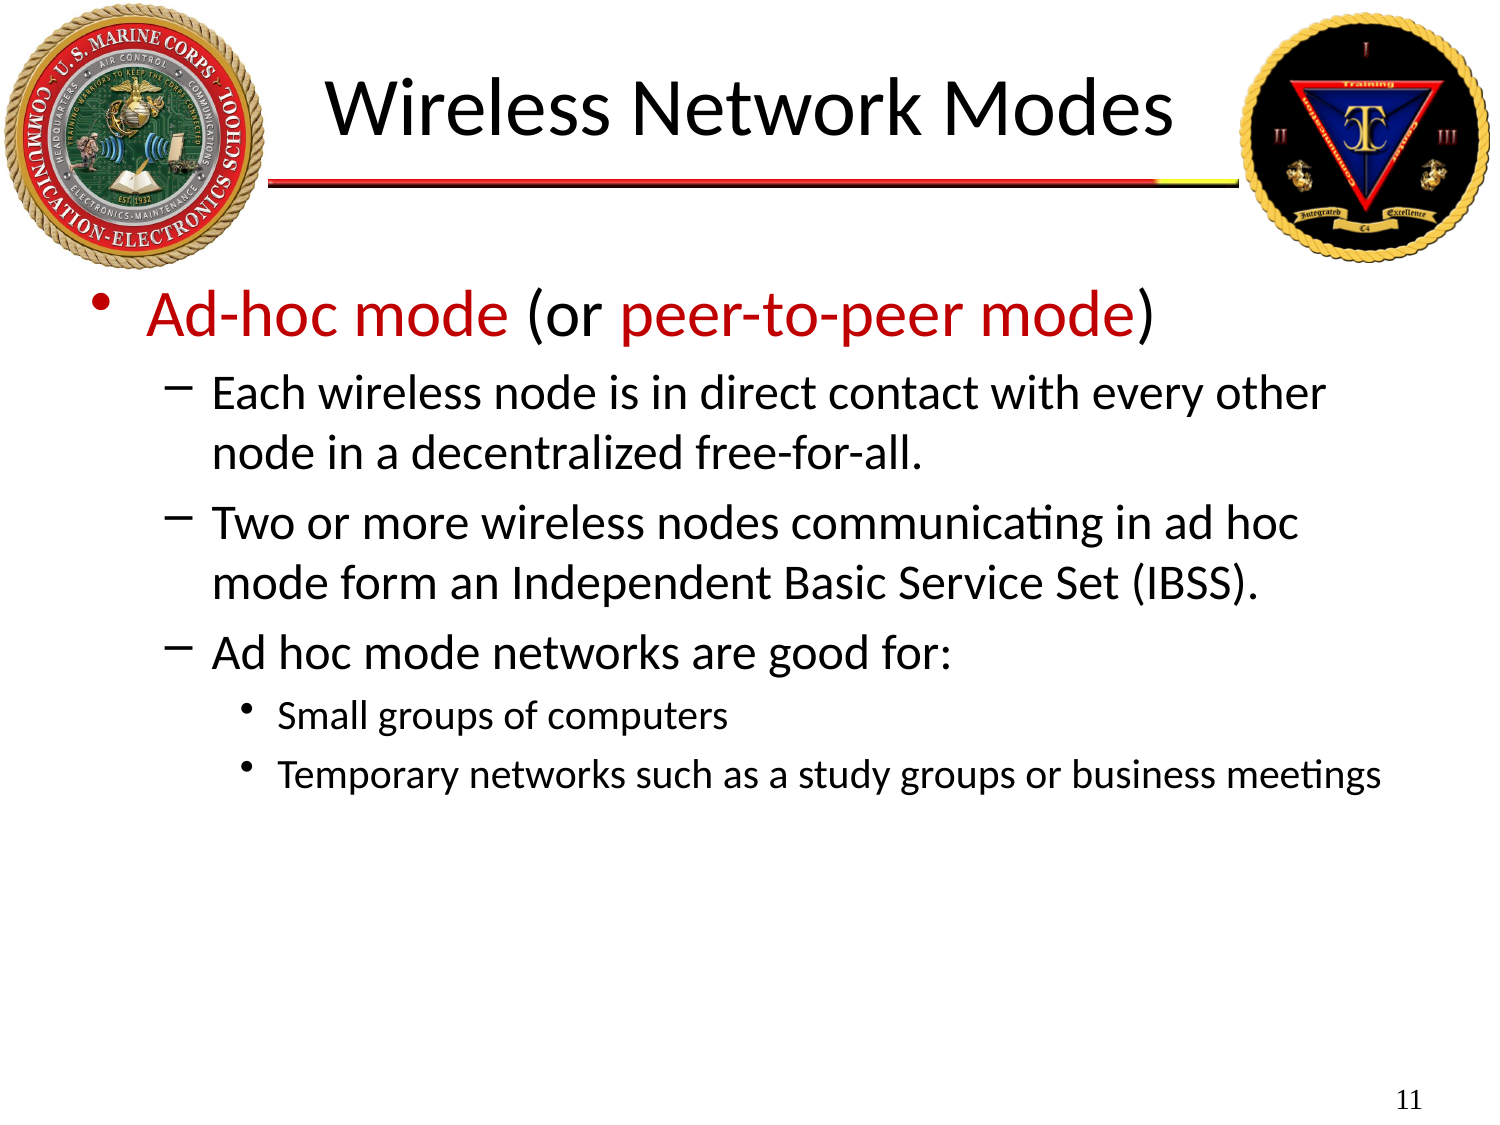

# Wireless Network Modes
Ad-hoc mode (or peer-to-peer mode)
Each wireless node is in direct contact with every other node in a decentralized free-for-all.
Two or more wireless nodes communicating in ad hoc mode form an Independent Basic Service Set (IBSS).
Ad hoc mode networks are good for:
Small groups of computers
Temporary networks such as a study groups or business meetings